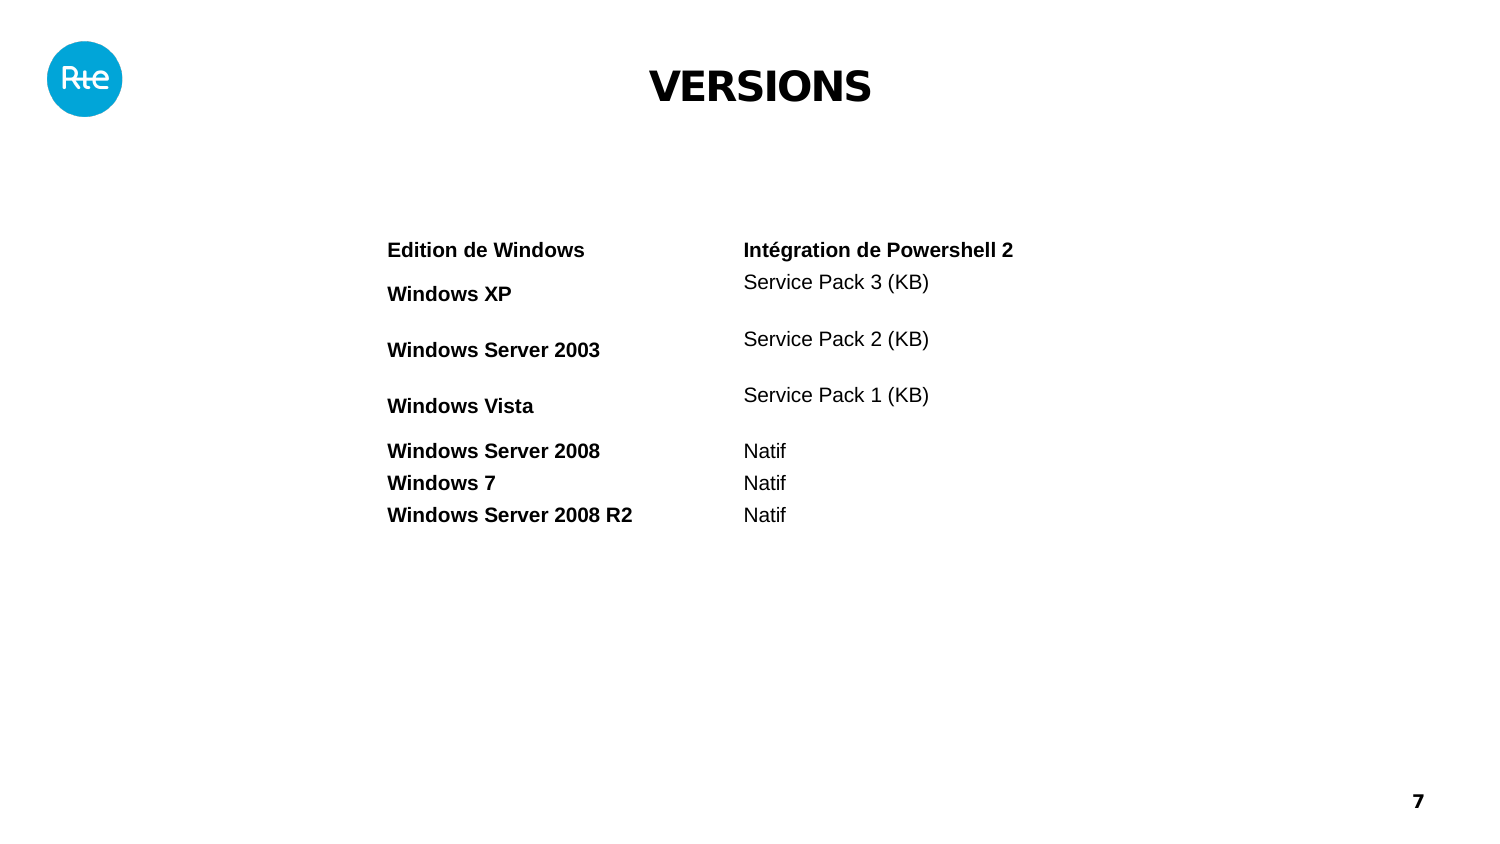

Versions:

VERSIONS
| Edition de Windows | Intégration de Powershell 2 |
| --- | --- |
| Windows XP | Service Pack 3 (KB) |
| Windows Server 2003 | Service Pack 2 (KB) |
| Windows Vista | Service Pack 1 (KB) |
| Windows Server 2008 | Natif |
| Windows 7 | Natif |
| Windows Server 2008 R2 | Natif |
7